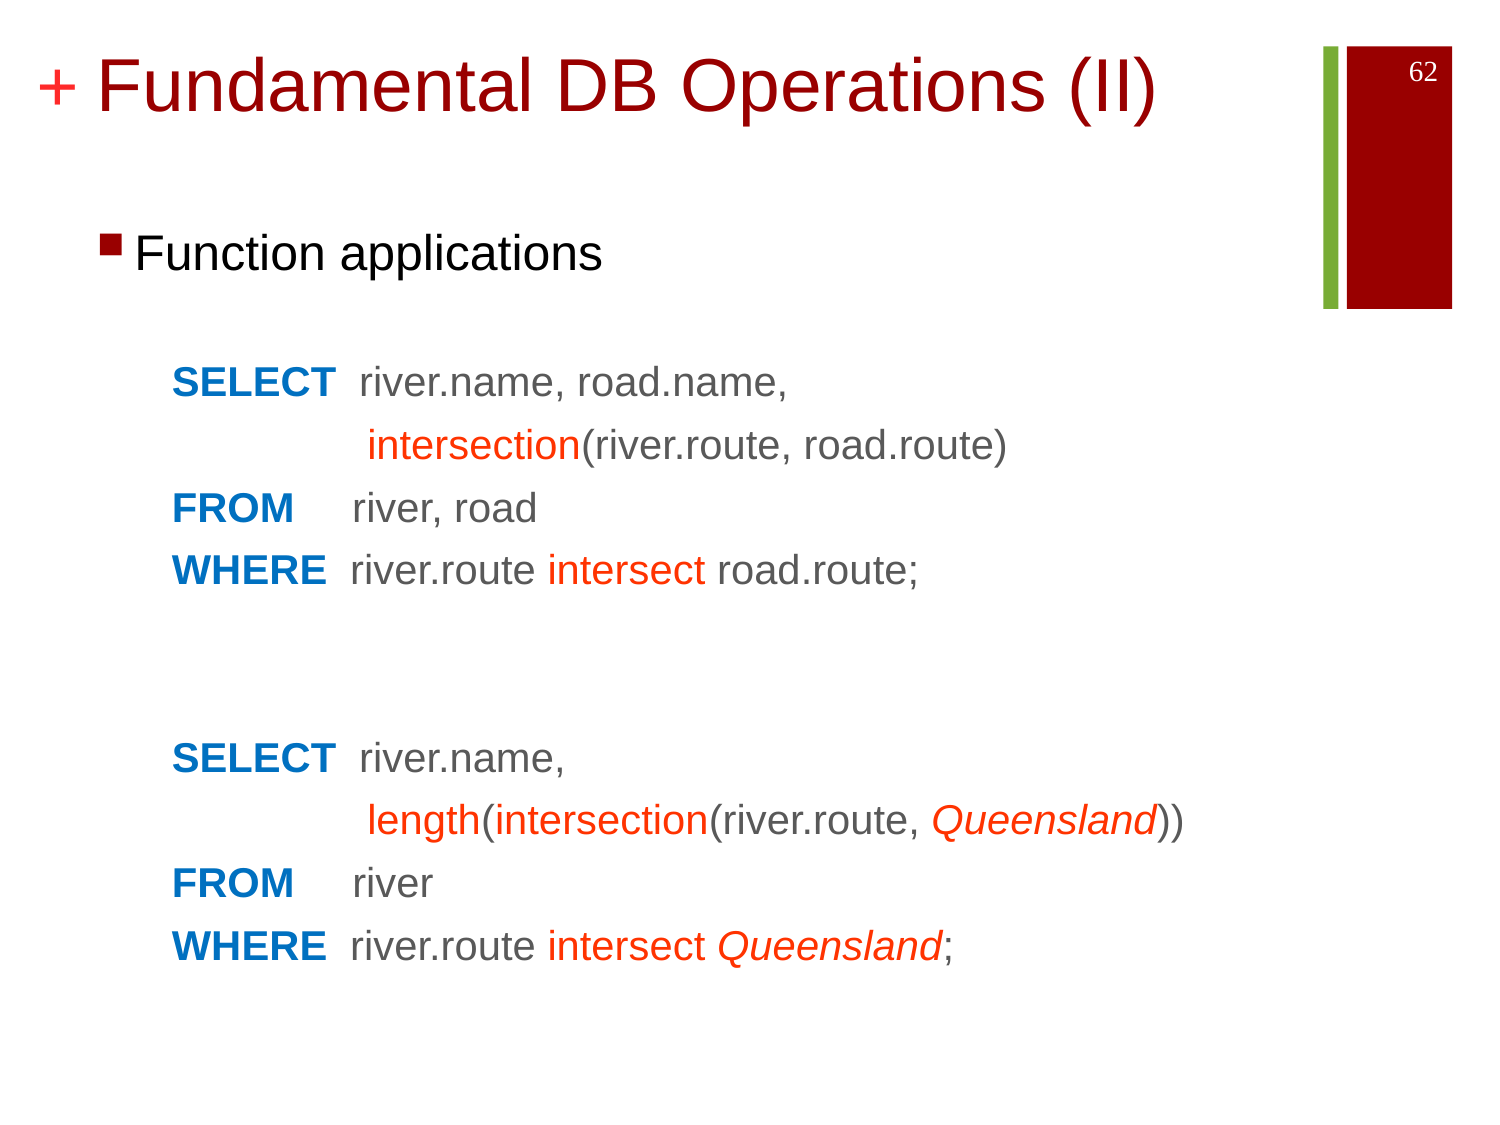

# Fundamental DB Operations (II)
62
Function applications

SELECT  river.name, road.name,
                 intersection(river.route, road.route)
FROM     river, road
WHERE  river.route intersect road.route;

SELECT  river.name,
                 length(intersection(river.route, Queensland))
FROM     river
WHERE  river.route intersect Queensland;